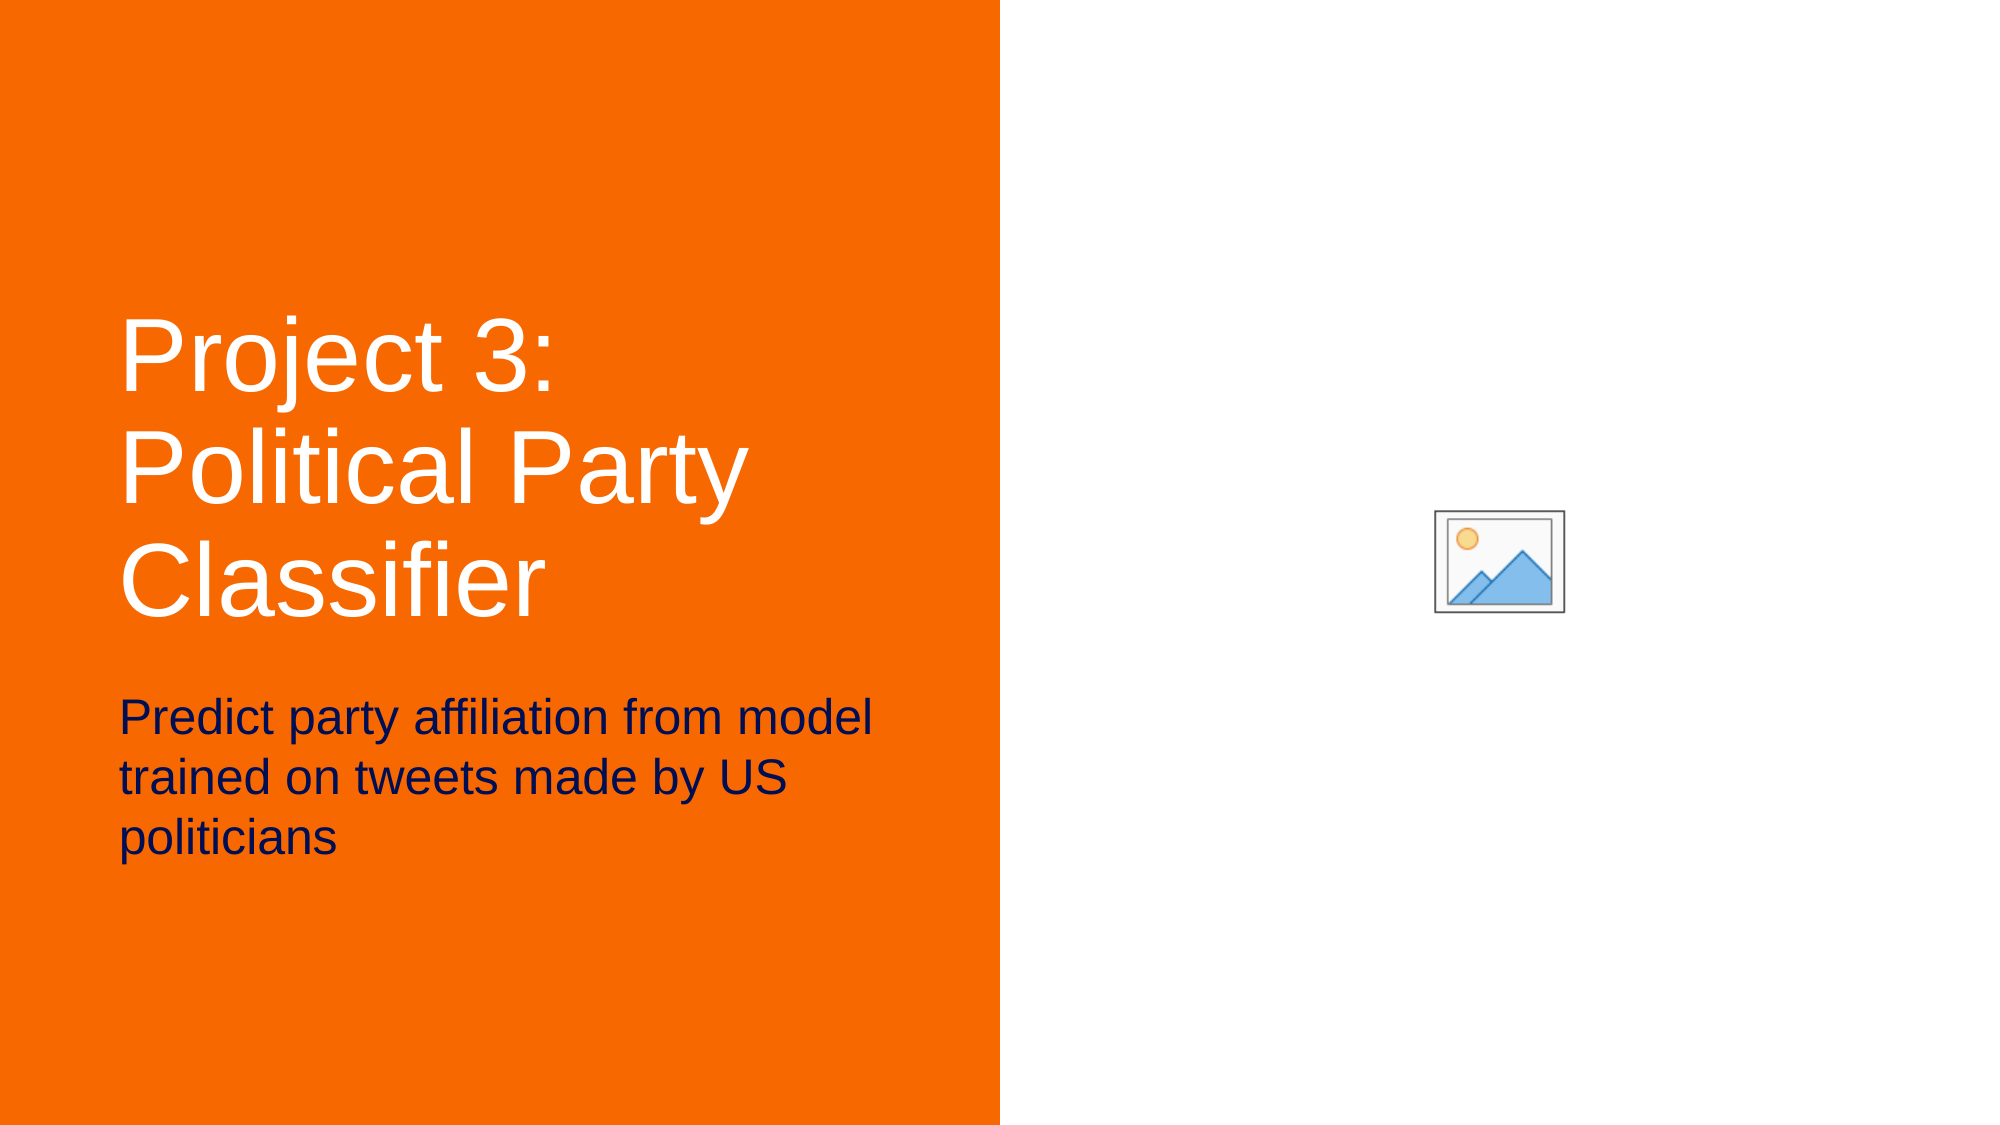

# Project 3: Political Party Classifier
Predict party affiliation from model trained on tweets made by US politicians